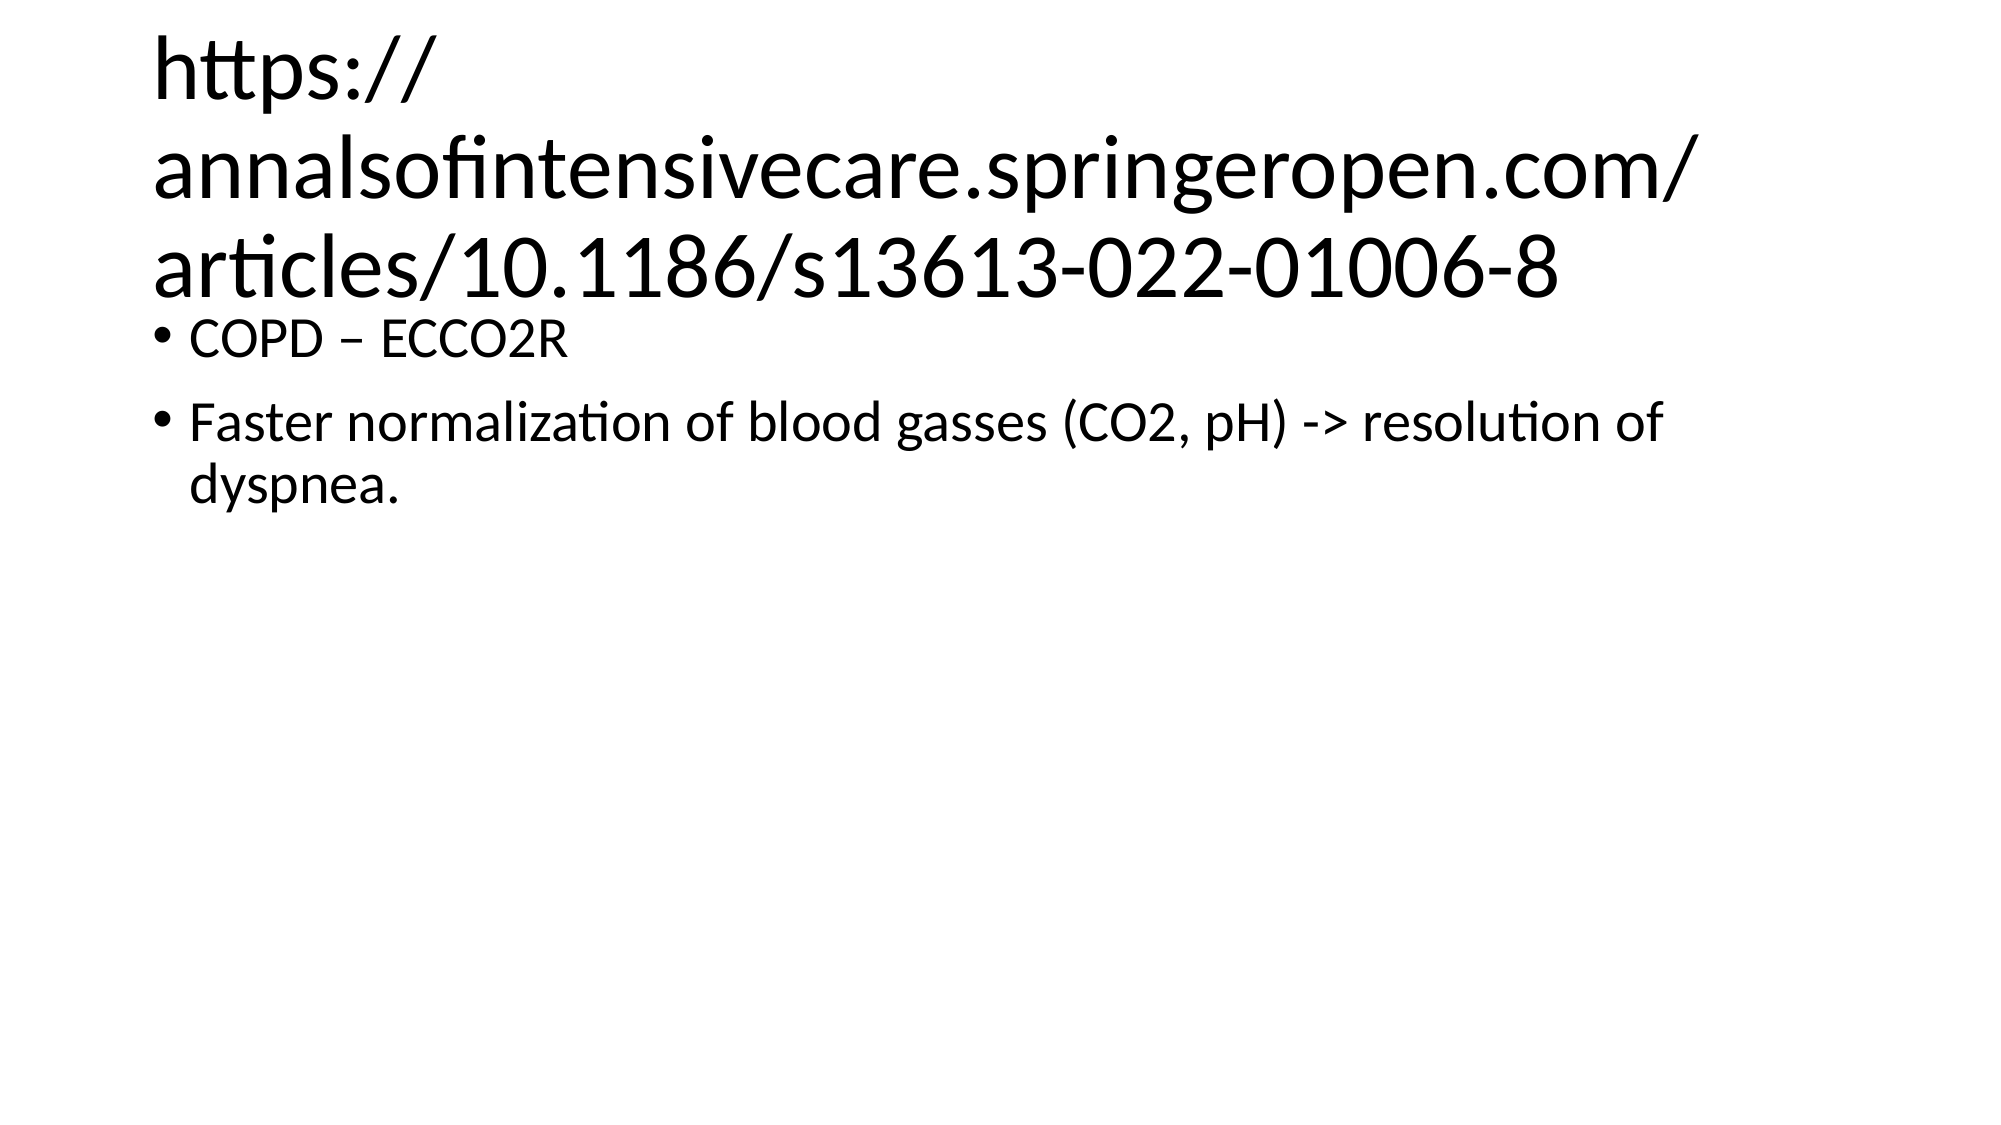

# https://annalsofintensivecare.springeropen.com/articles/10.1186/s13613-022-01006-8
COPD – ECCO2R
Faster normalization of blood gasses (CO2, pH) -> resolution of dyspnea.